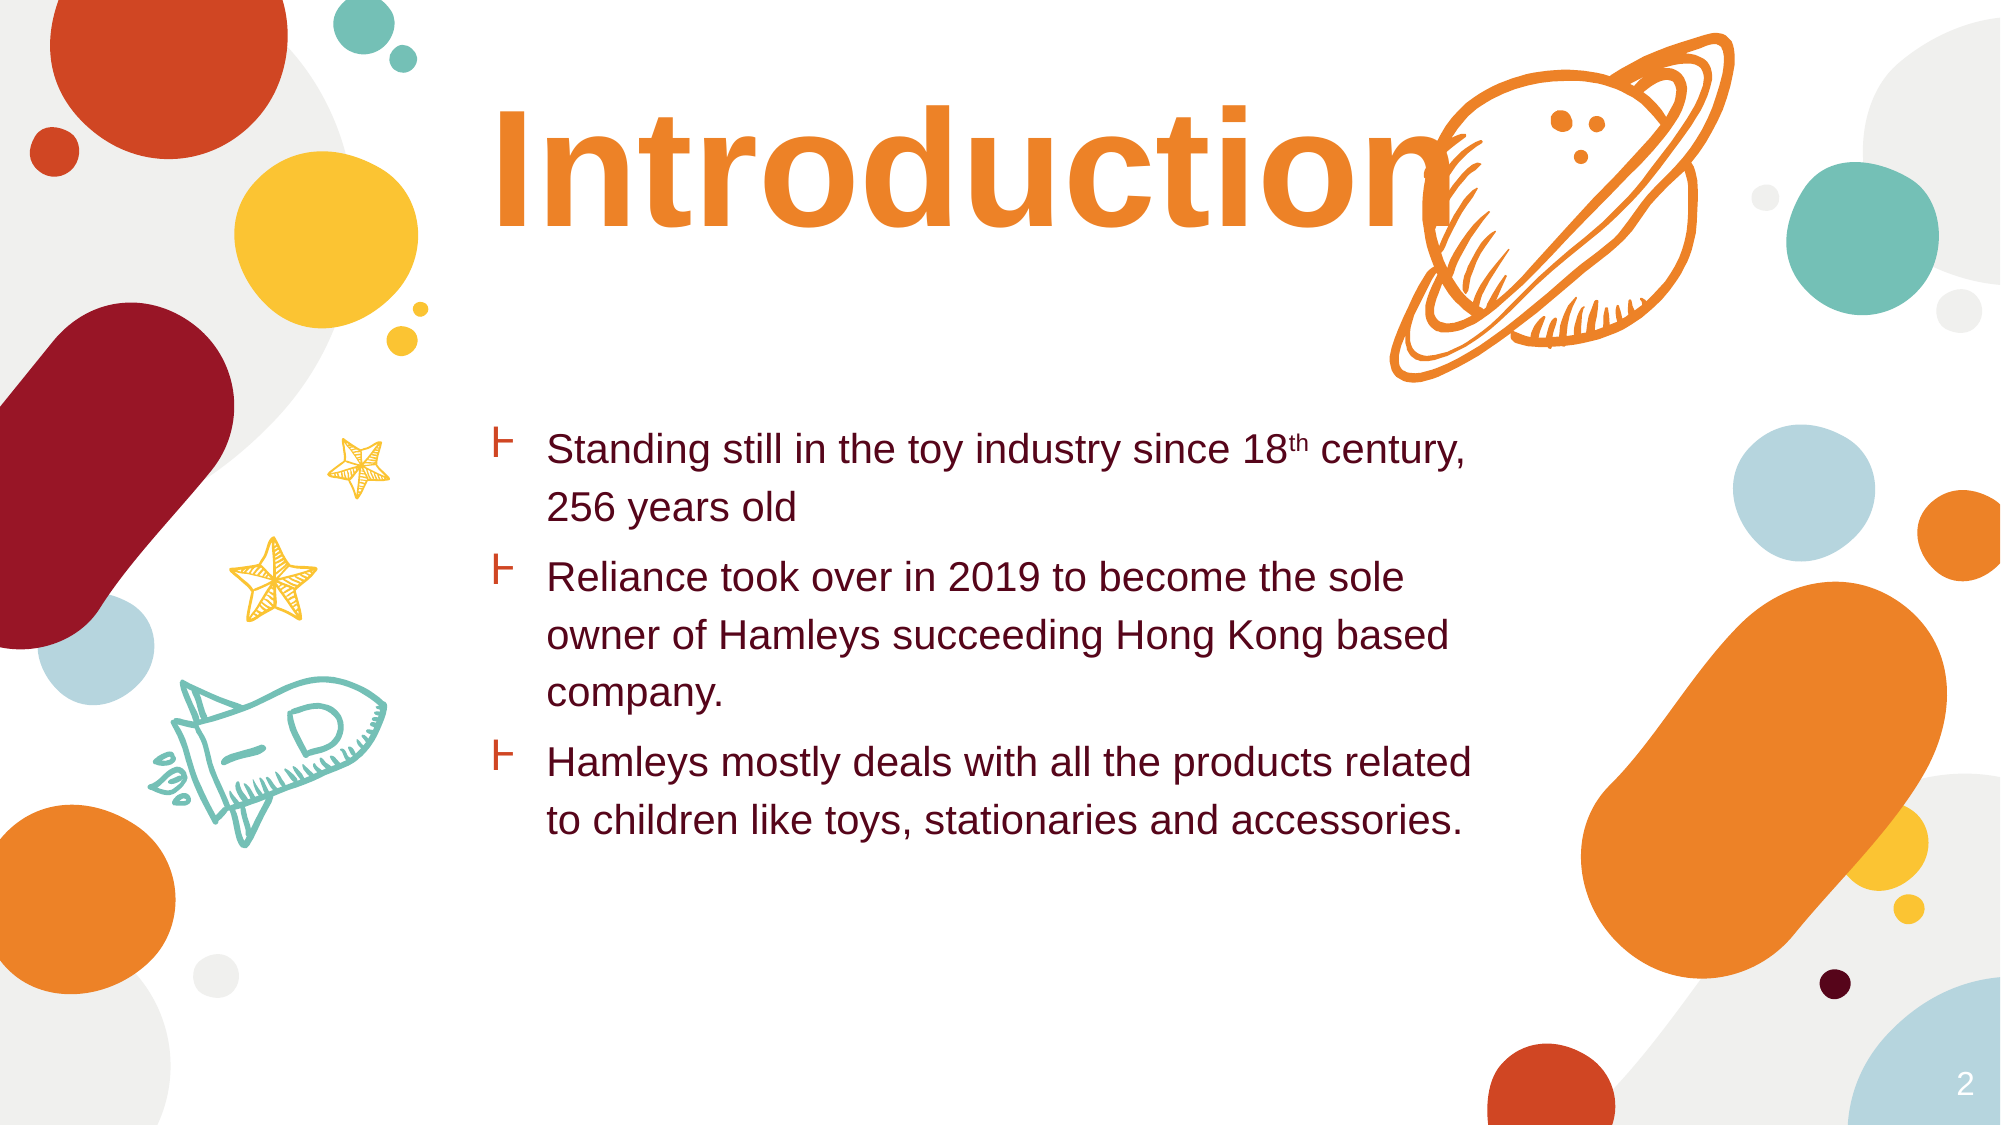

Introduction

Standing still in the toy industry since 18th century, 256 years old
Reliance took over in 2019 to become the sole owner of Hamleys succeeding Hong Kong based company.
Hamleys mostly deals with all the products related to children like toys, stationaries and accessories.

2